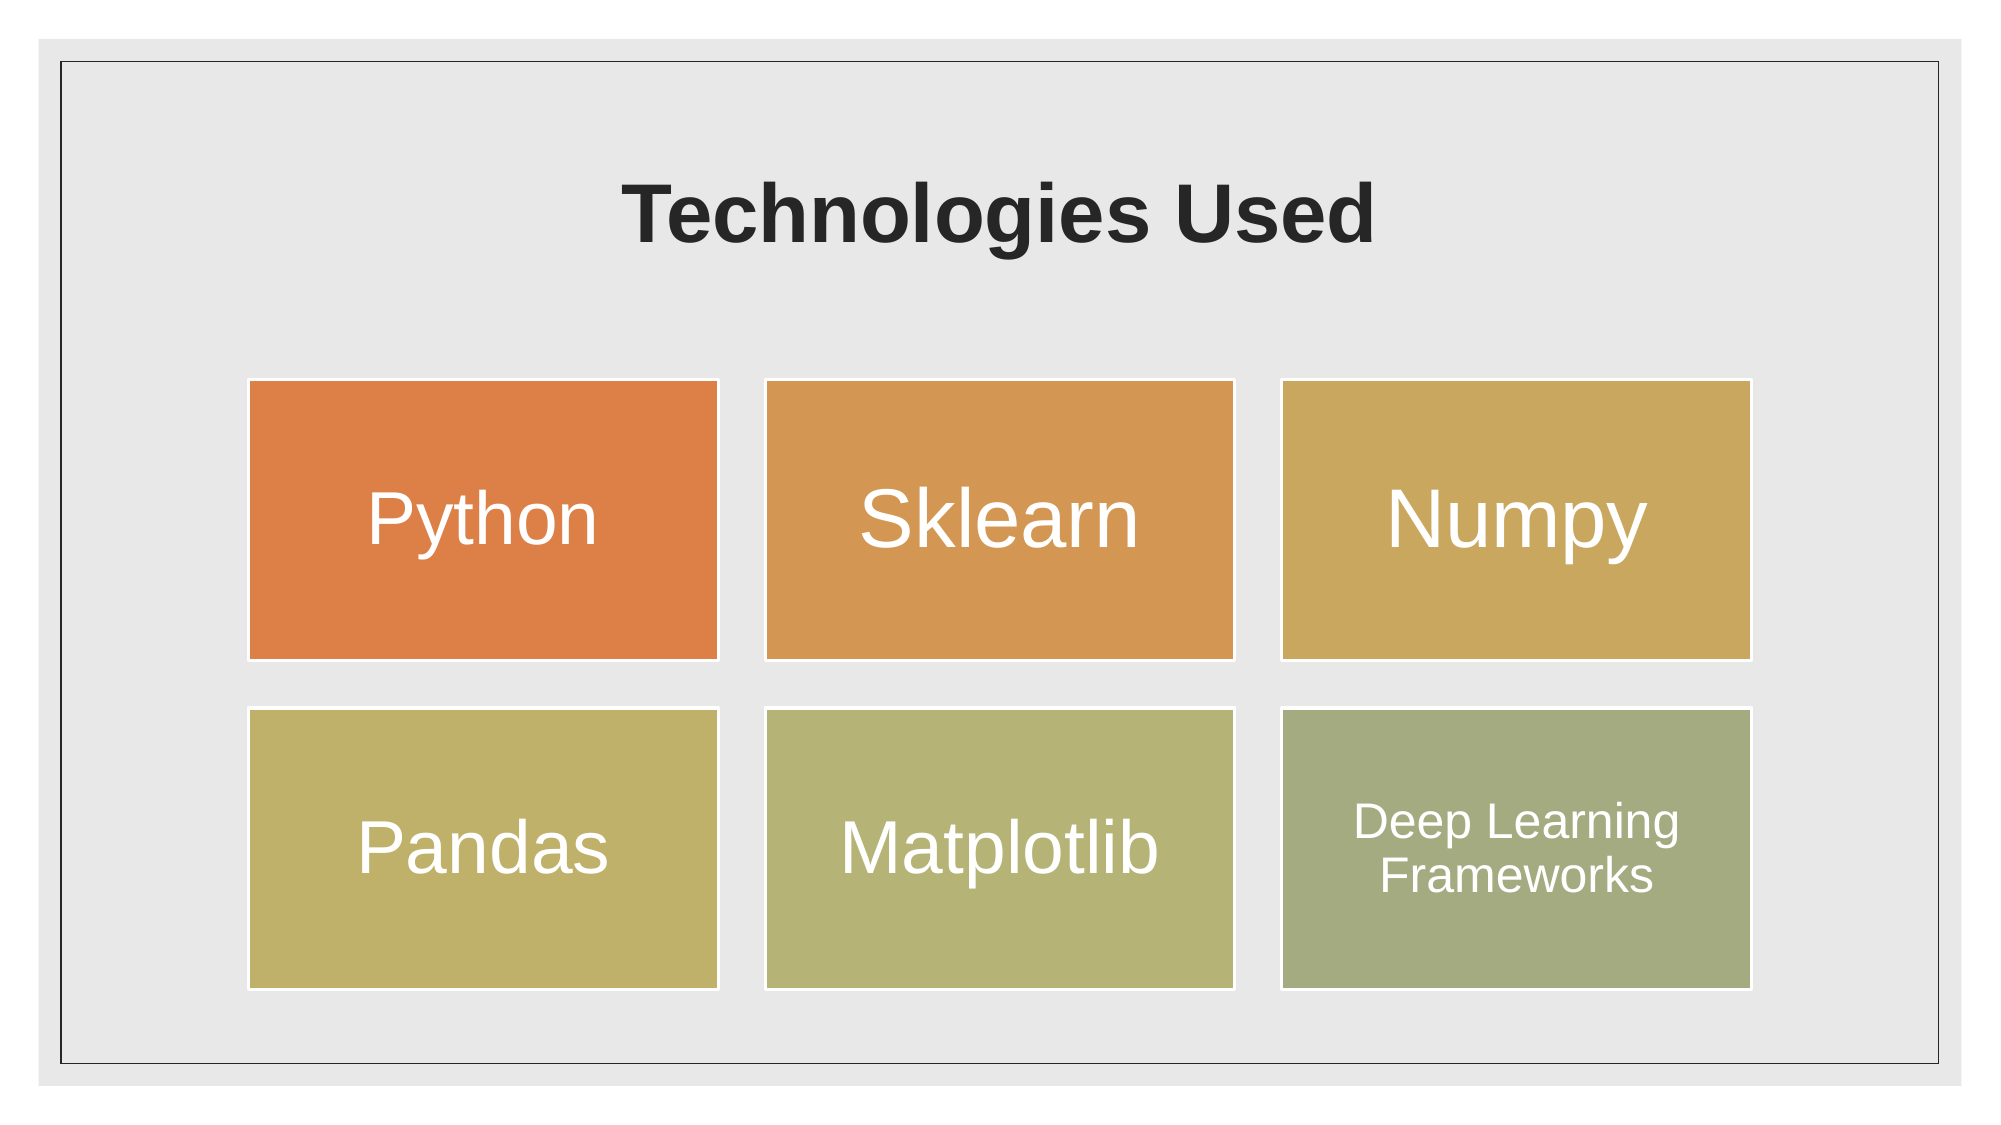

# Technologies Used
Python
Sklearn
Numpy
Pandas
Matplotlib
Deep Learning Frameworks